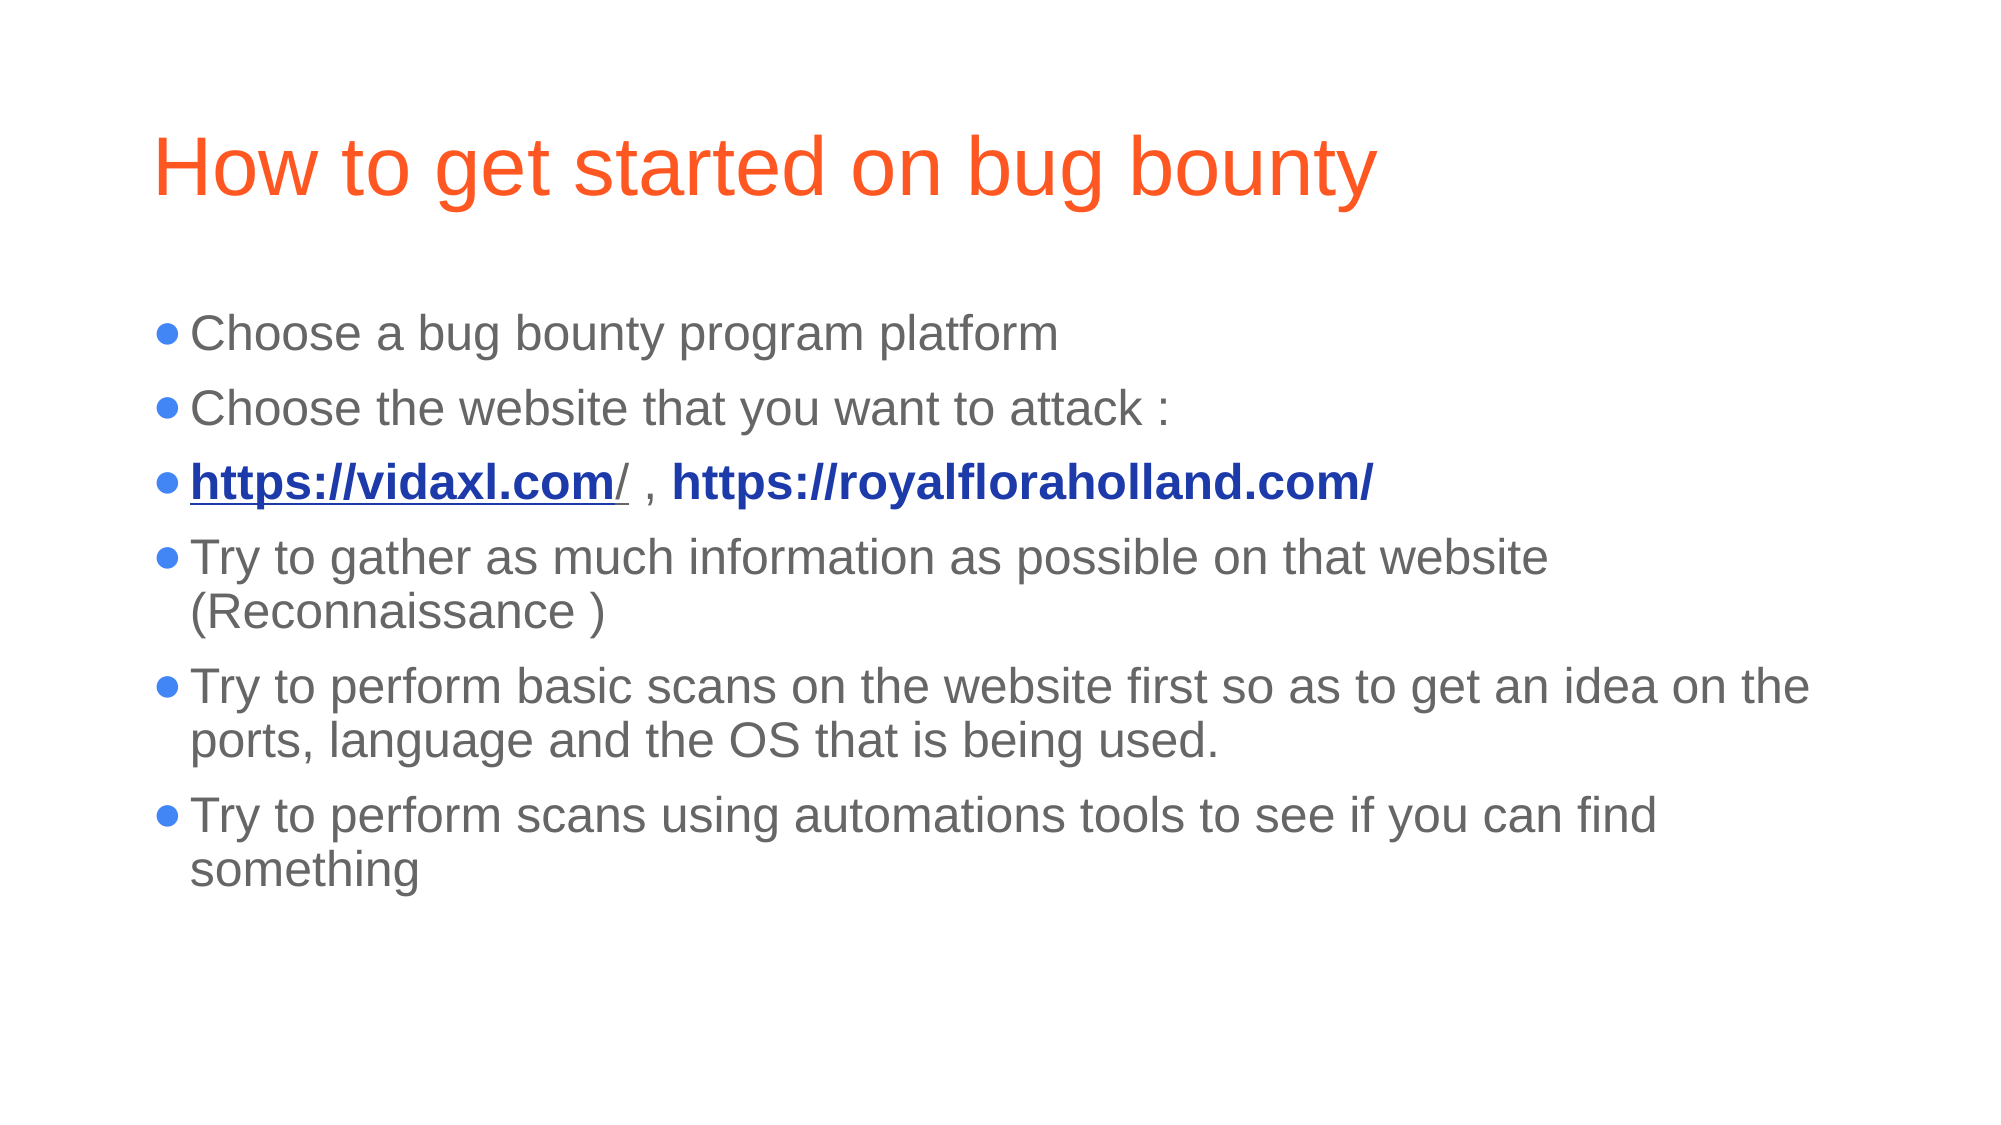

# How to get started on bug bounty
Choose a bug bounty program platform
Choose the website that you want to attack :
https://vidaxl.com/ , https://royalfloraholland.com/
Try to gather as much information as possible on that website (Reconnaissance )
Try to perform basic scans on the website first so as to get an idea on the ports, language and the OS that is being used.
Try to perform scans using automations tools to see if you can find something